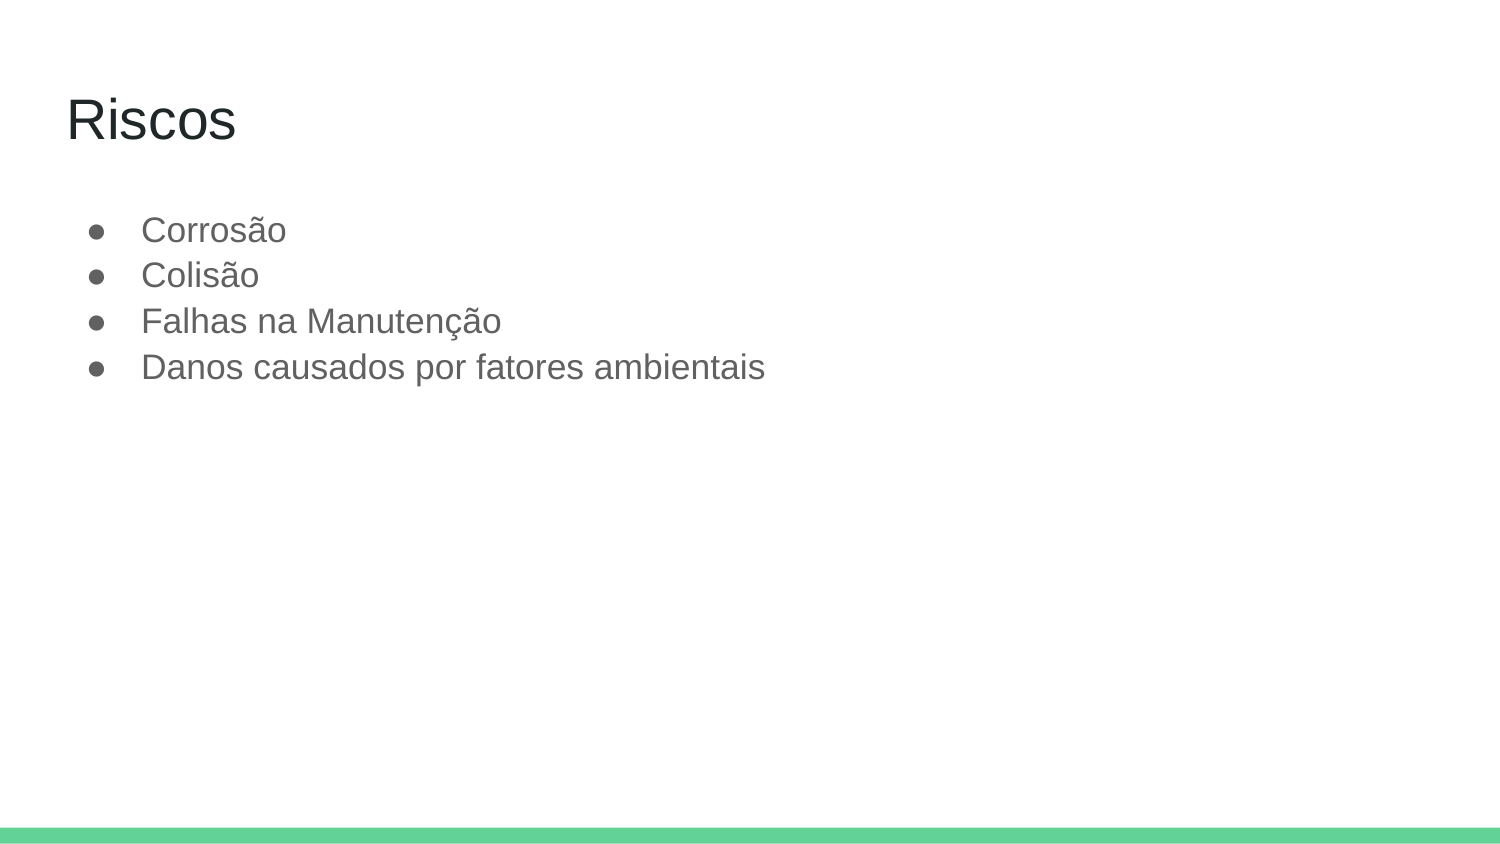

# Riscos
Corrosão
Colisão
Falhas na Manutenção
Danos causados por fatores ambientais